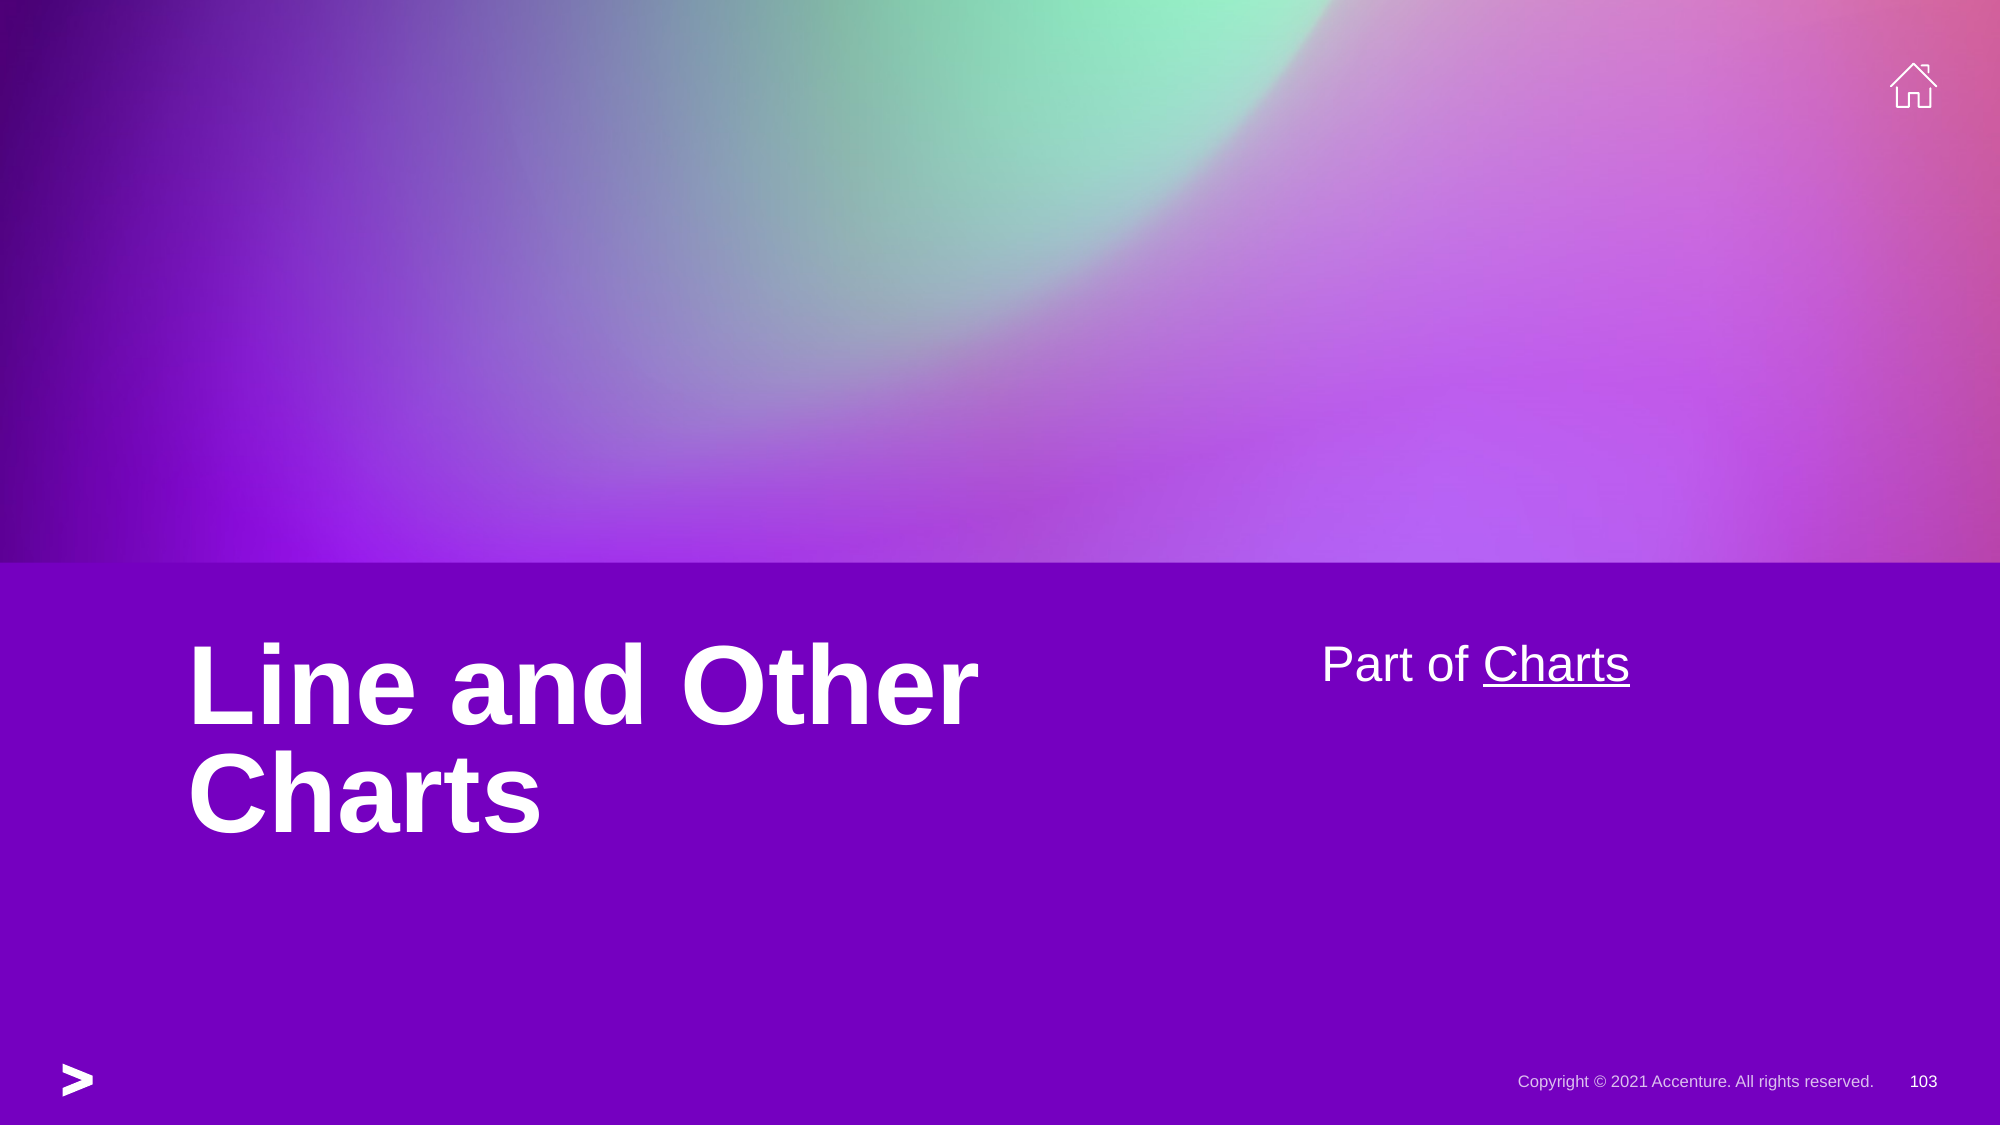

Part of Charts
# Line and Other Charts
Copyright © 2021 Accenture. All rights reserved.
103